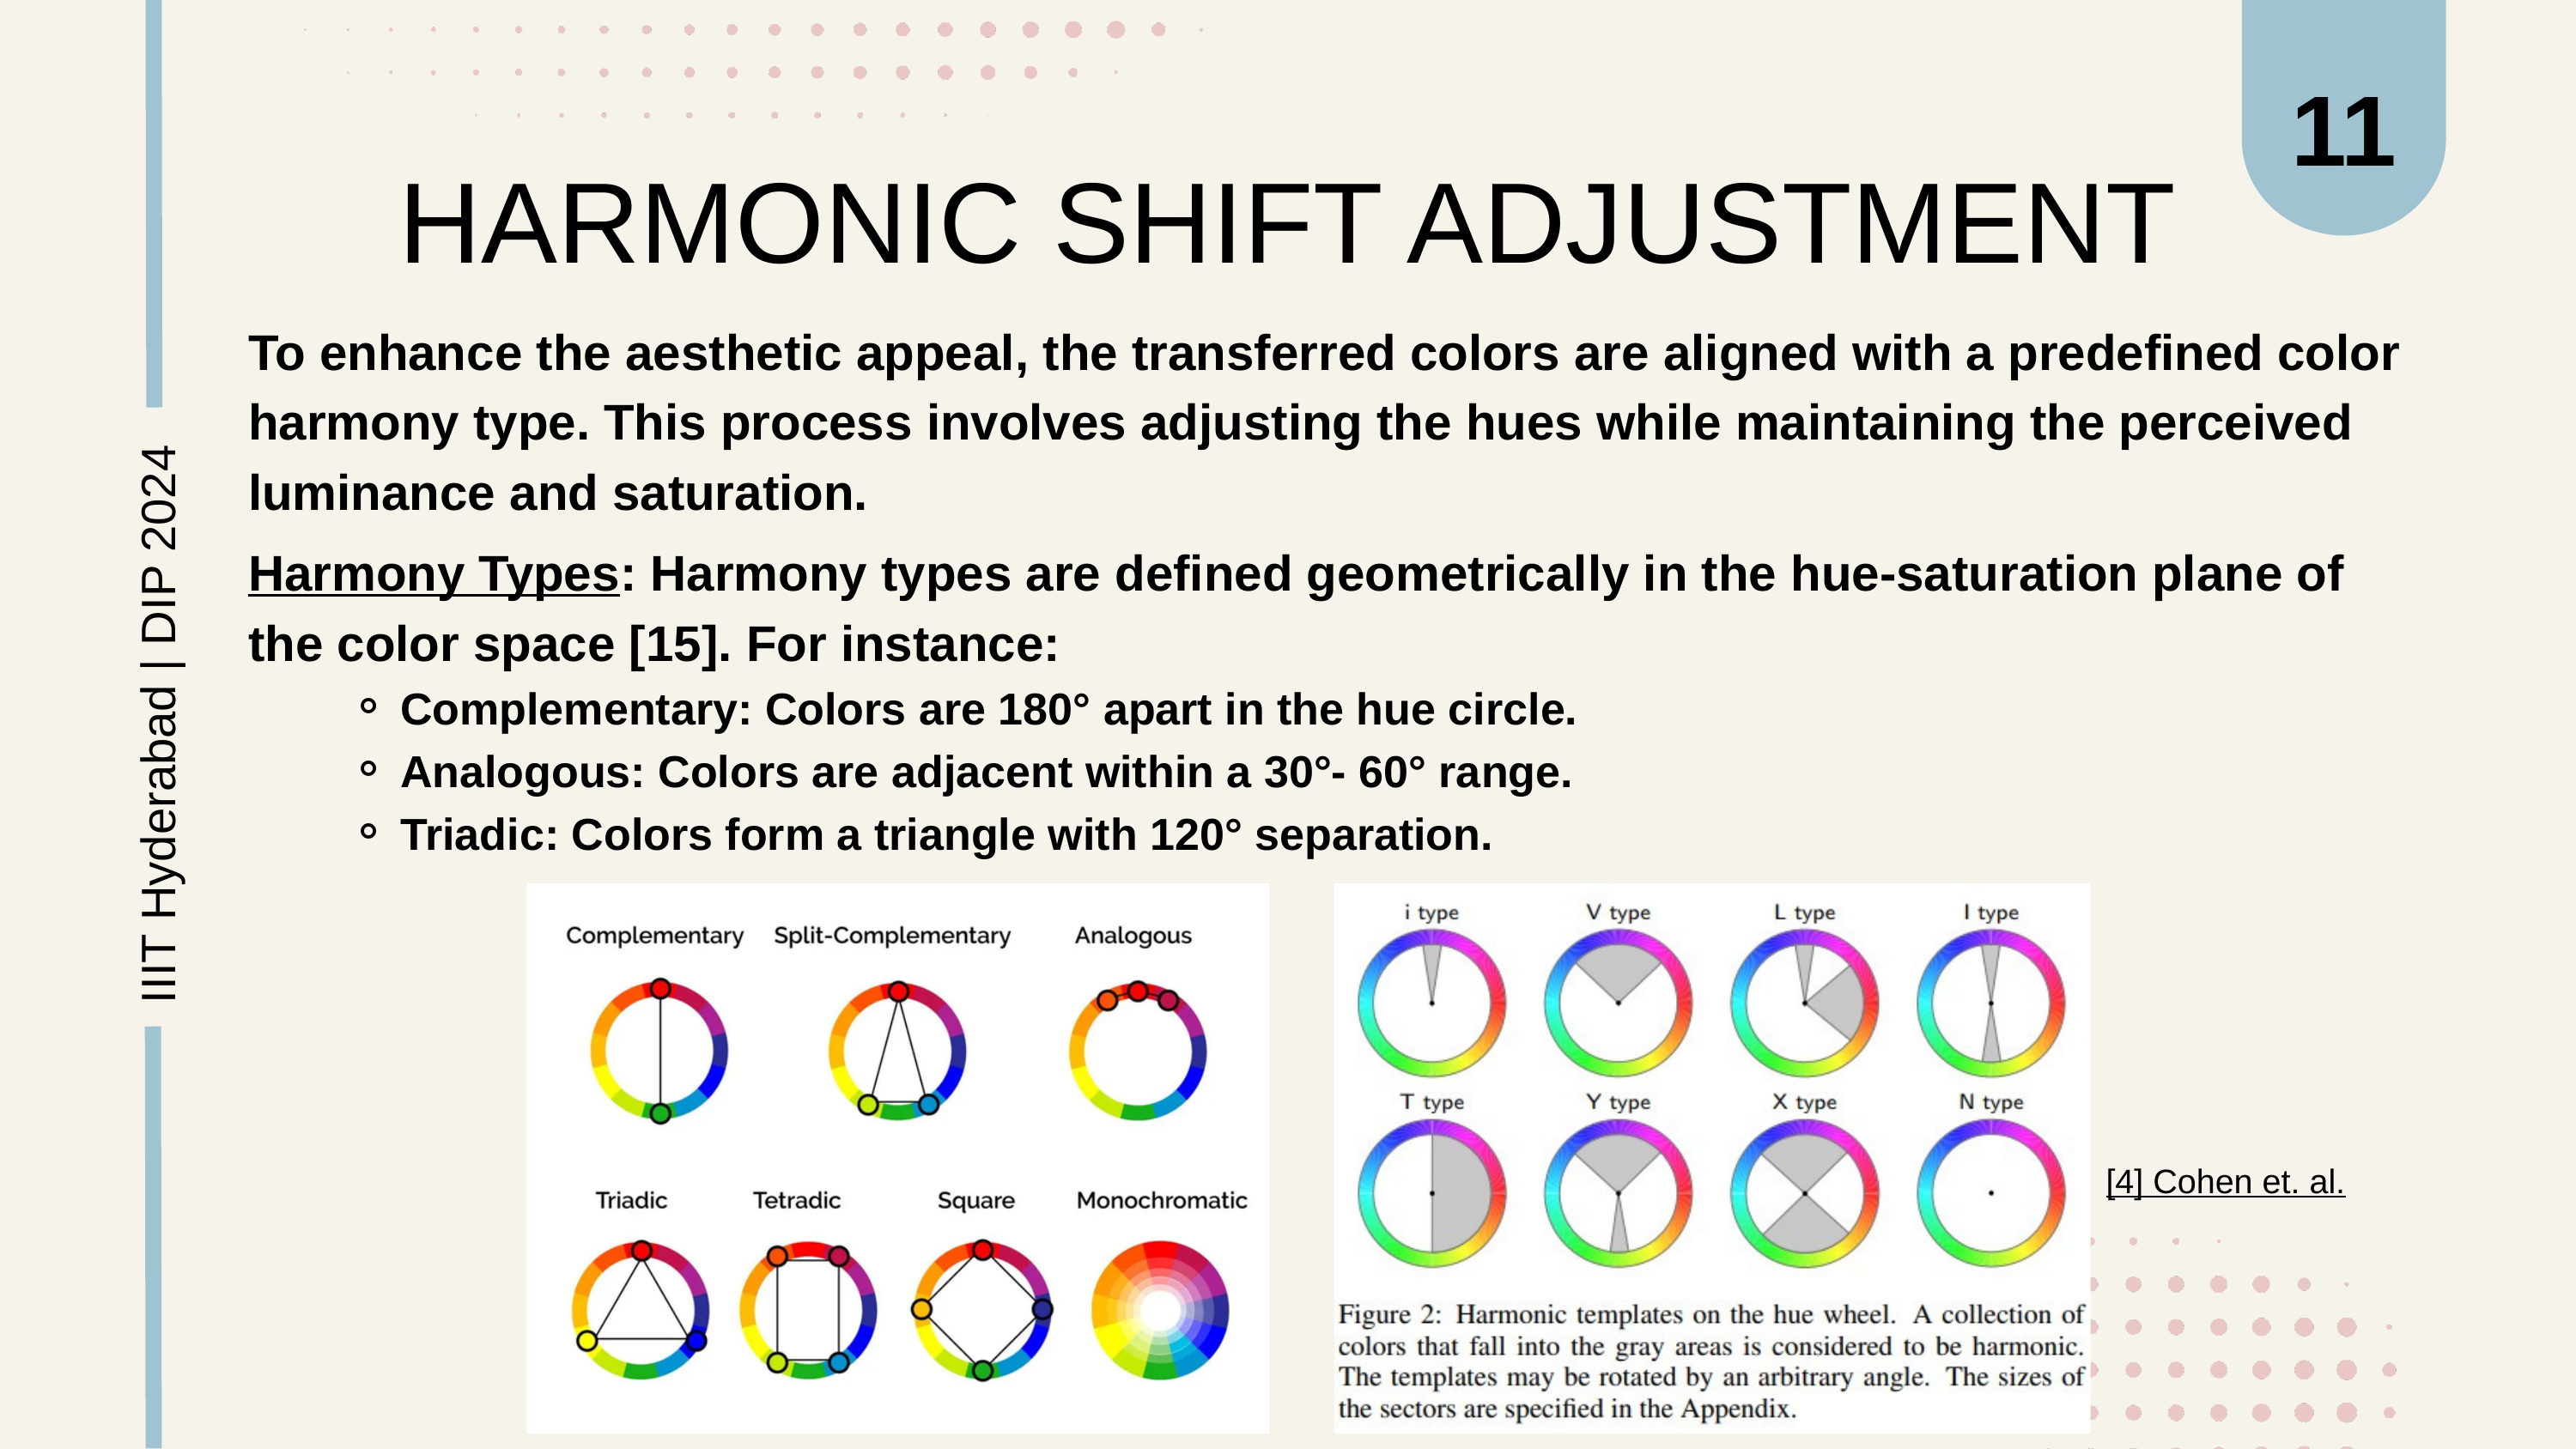

11

HARMONIC SHIFT ADJUSTMENT
To enhance the aesthetic appeal, the transferred colors are aligned with a predefined color harmony type. This process involves adjusting the hues while maintaining the perceived luminance and saturation.
Harmony Types: Harmony types are defined geometrically in the hue-saturation plane of the color space [15]. For instance:
Complementary: Colors are 180° apart in the hue circle.
Analogous: Colors are adjacent within a 30°- 60° range.
Triadic: Colors form a triangle with 120° separation.

IIIT Hyderabad | DIP 2024

[4] Cohen et. al.